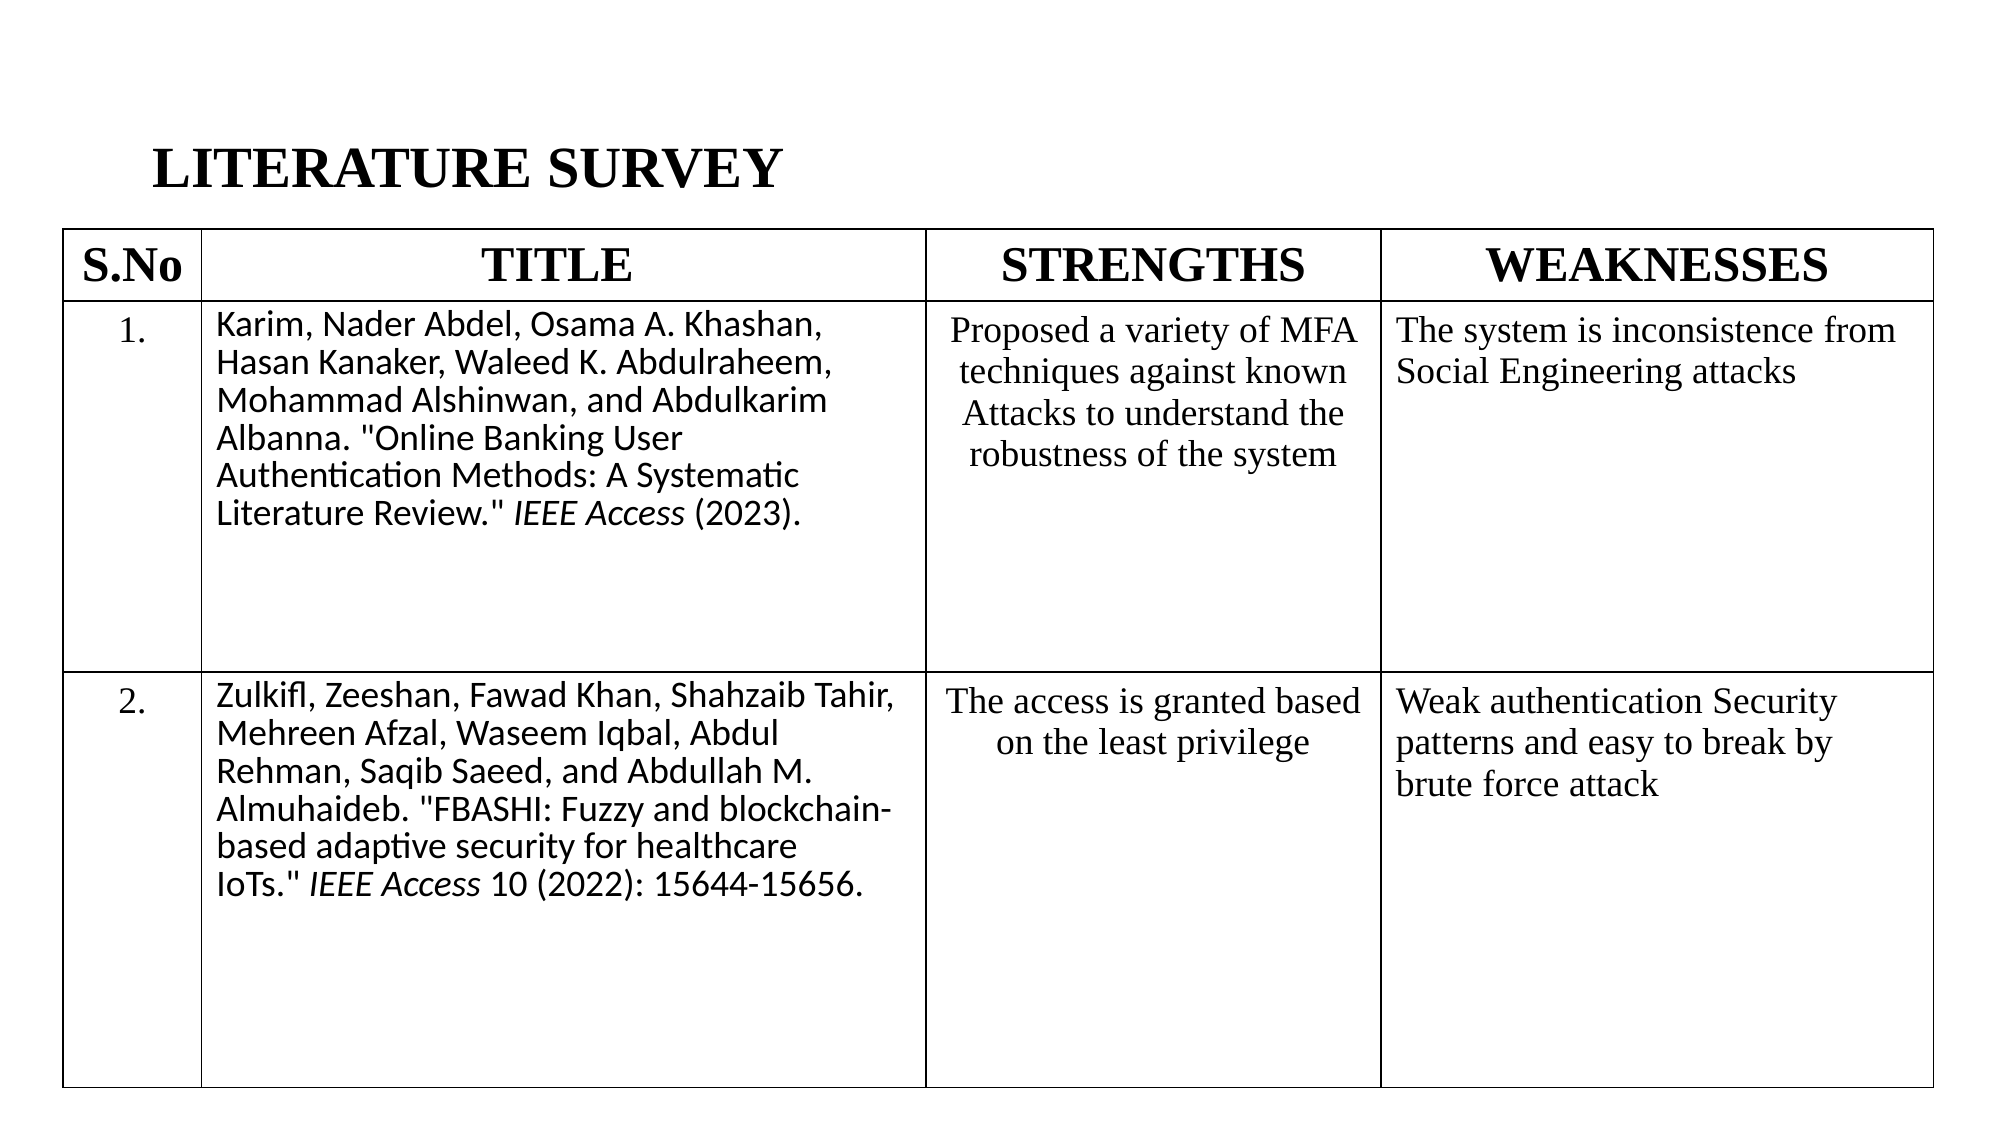

# LITERATURE SURVEY
| S.No | TITLE | STRENGTHS | WEAKNESSES |
| --- | --- | --- | --- |
| 1. | Karim, Nader Abdel, Osama A. Khashan, Hasan Kanaker, Waleed K. Abdulraheem, Mohammad Alshinwan, and Abdulkarim Albanna. "Online Banking User Authentication Methods: A Systematic Literature Review." IEEE Access (2023). | Proposed a variety of MFA techniques against known Attacks to understand the robustness of the system | The system is inconsistence from Social Engineering attacks |
| 2. | Zulkifl, Zeeshan, Fawad Khan, Shahzaib Tahir, Mehreen Afzal, Waseem Iqbal, Abdul Rehman, Saqib Saeed, and Abdullah M. Almuhaideb. "FBASHI: Fuzzy and blockchain-based adaptive security for healthcare IoTs." IEEE Access 10 (2022): 15644-15656. | The access is granted based on the least privilege | Weak authentication Security patterns and easy to break by brute force attack |